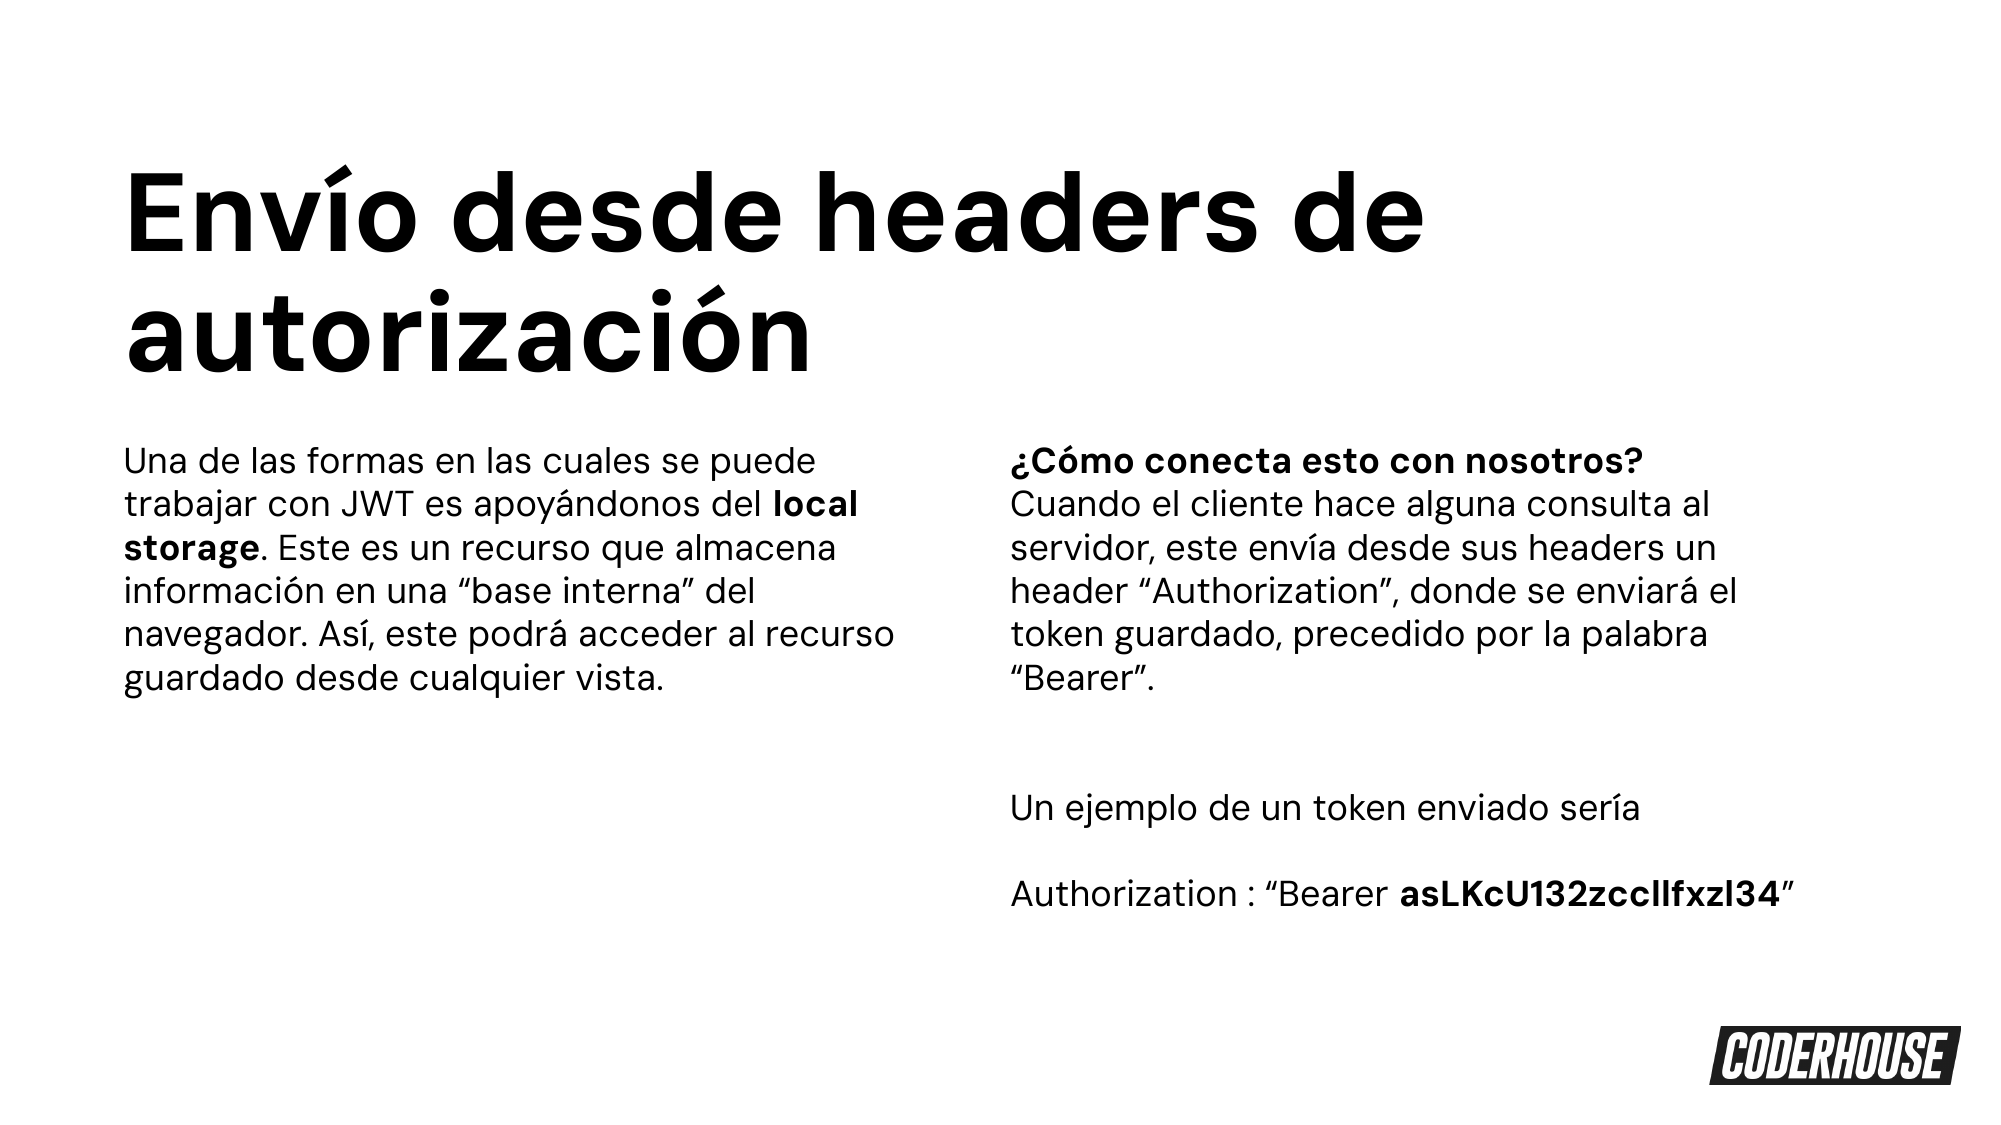

Envío desde headers de autorización
Una de las formas en las cuales se puede trabajar con JWT es apoyándonos del local storage. Este es un recurso que almacena información en una “base interna” del navegador. Así, este podrá acceder al recurso guardado desde cualquier vista.
¿Cómo conecta esto con nosotros?
Cuando el cliente hace alguna consulta al servidor, este envía desde sus headers un header “Authorization”, donde se enviará el token guardado, precedido por la palabra “Bearer”.

Un ejemplo de un token enviado sería

Authorization : “Bearer asLKcU132zccllfxzl34”